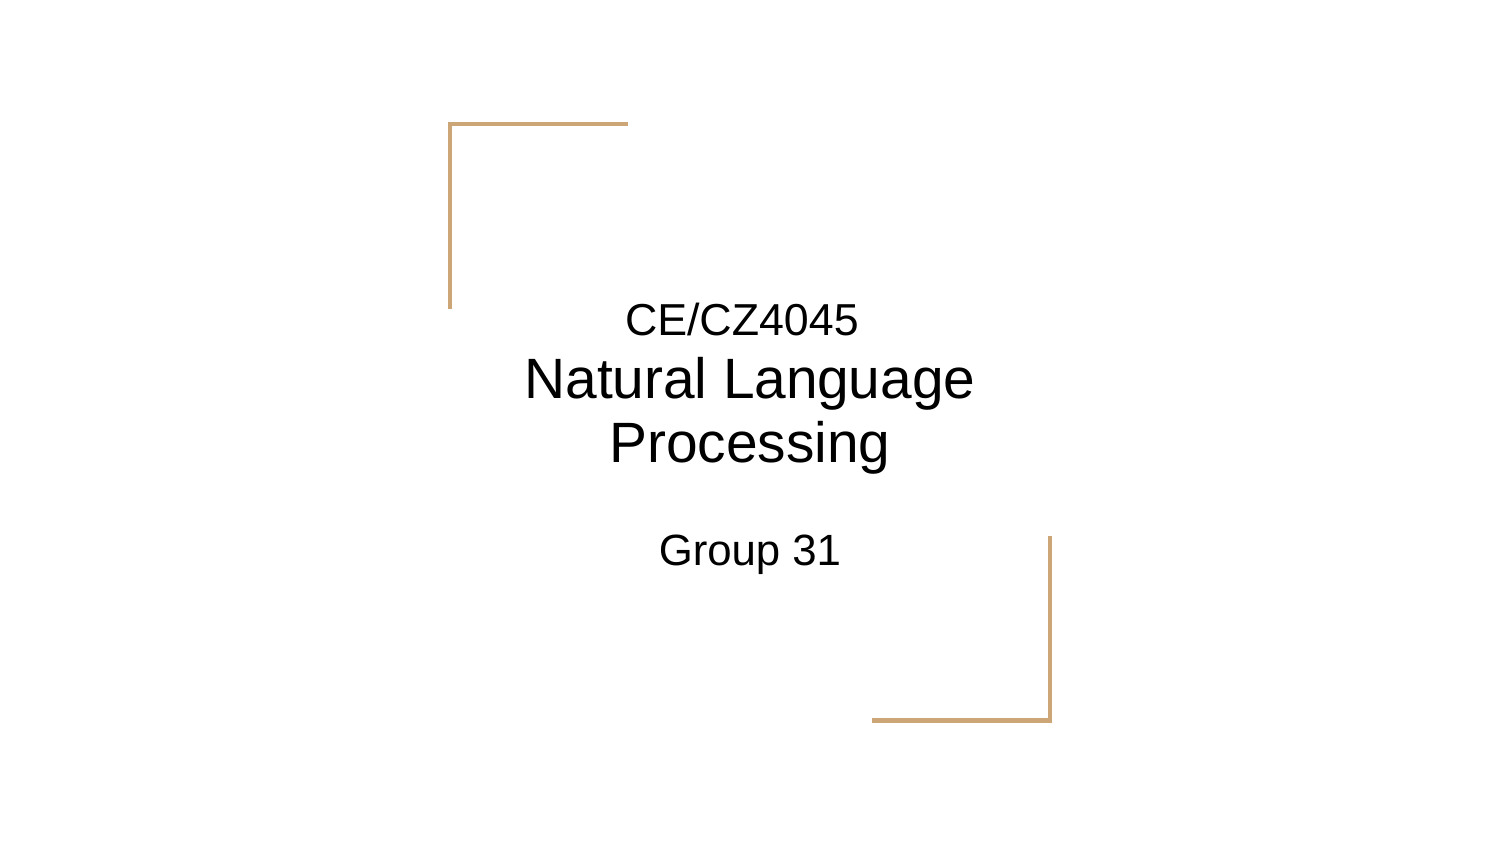

# CE/CZ4045
Natural Language Processing
Group 31